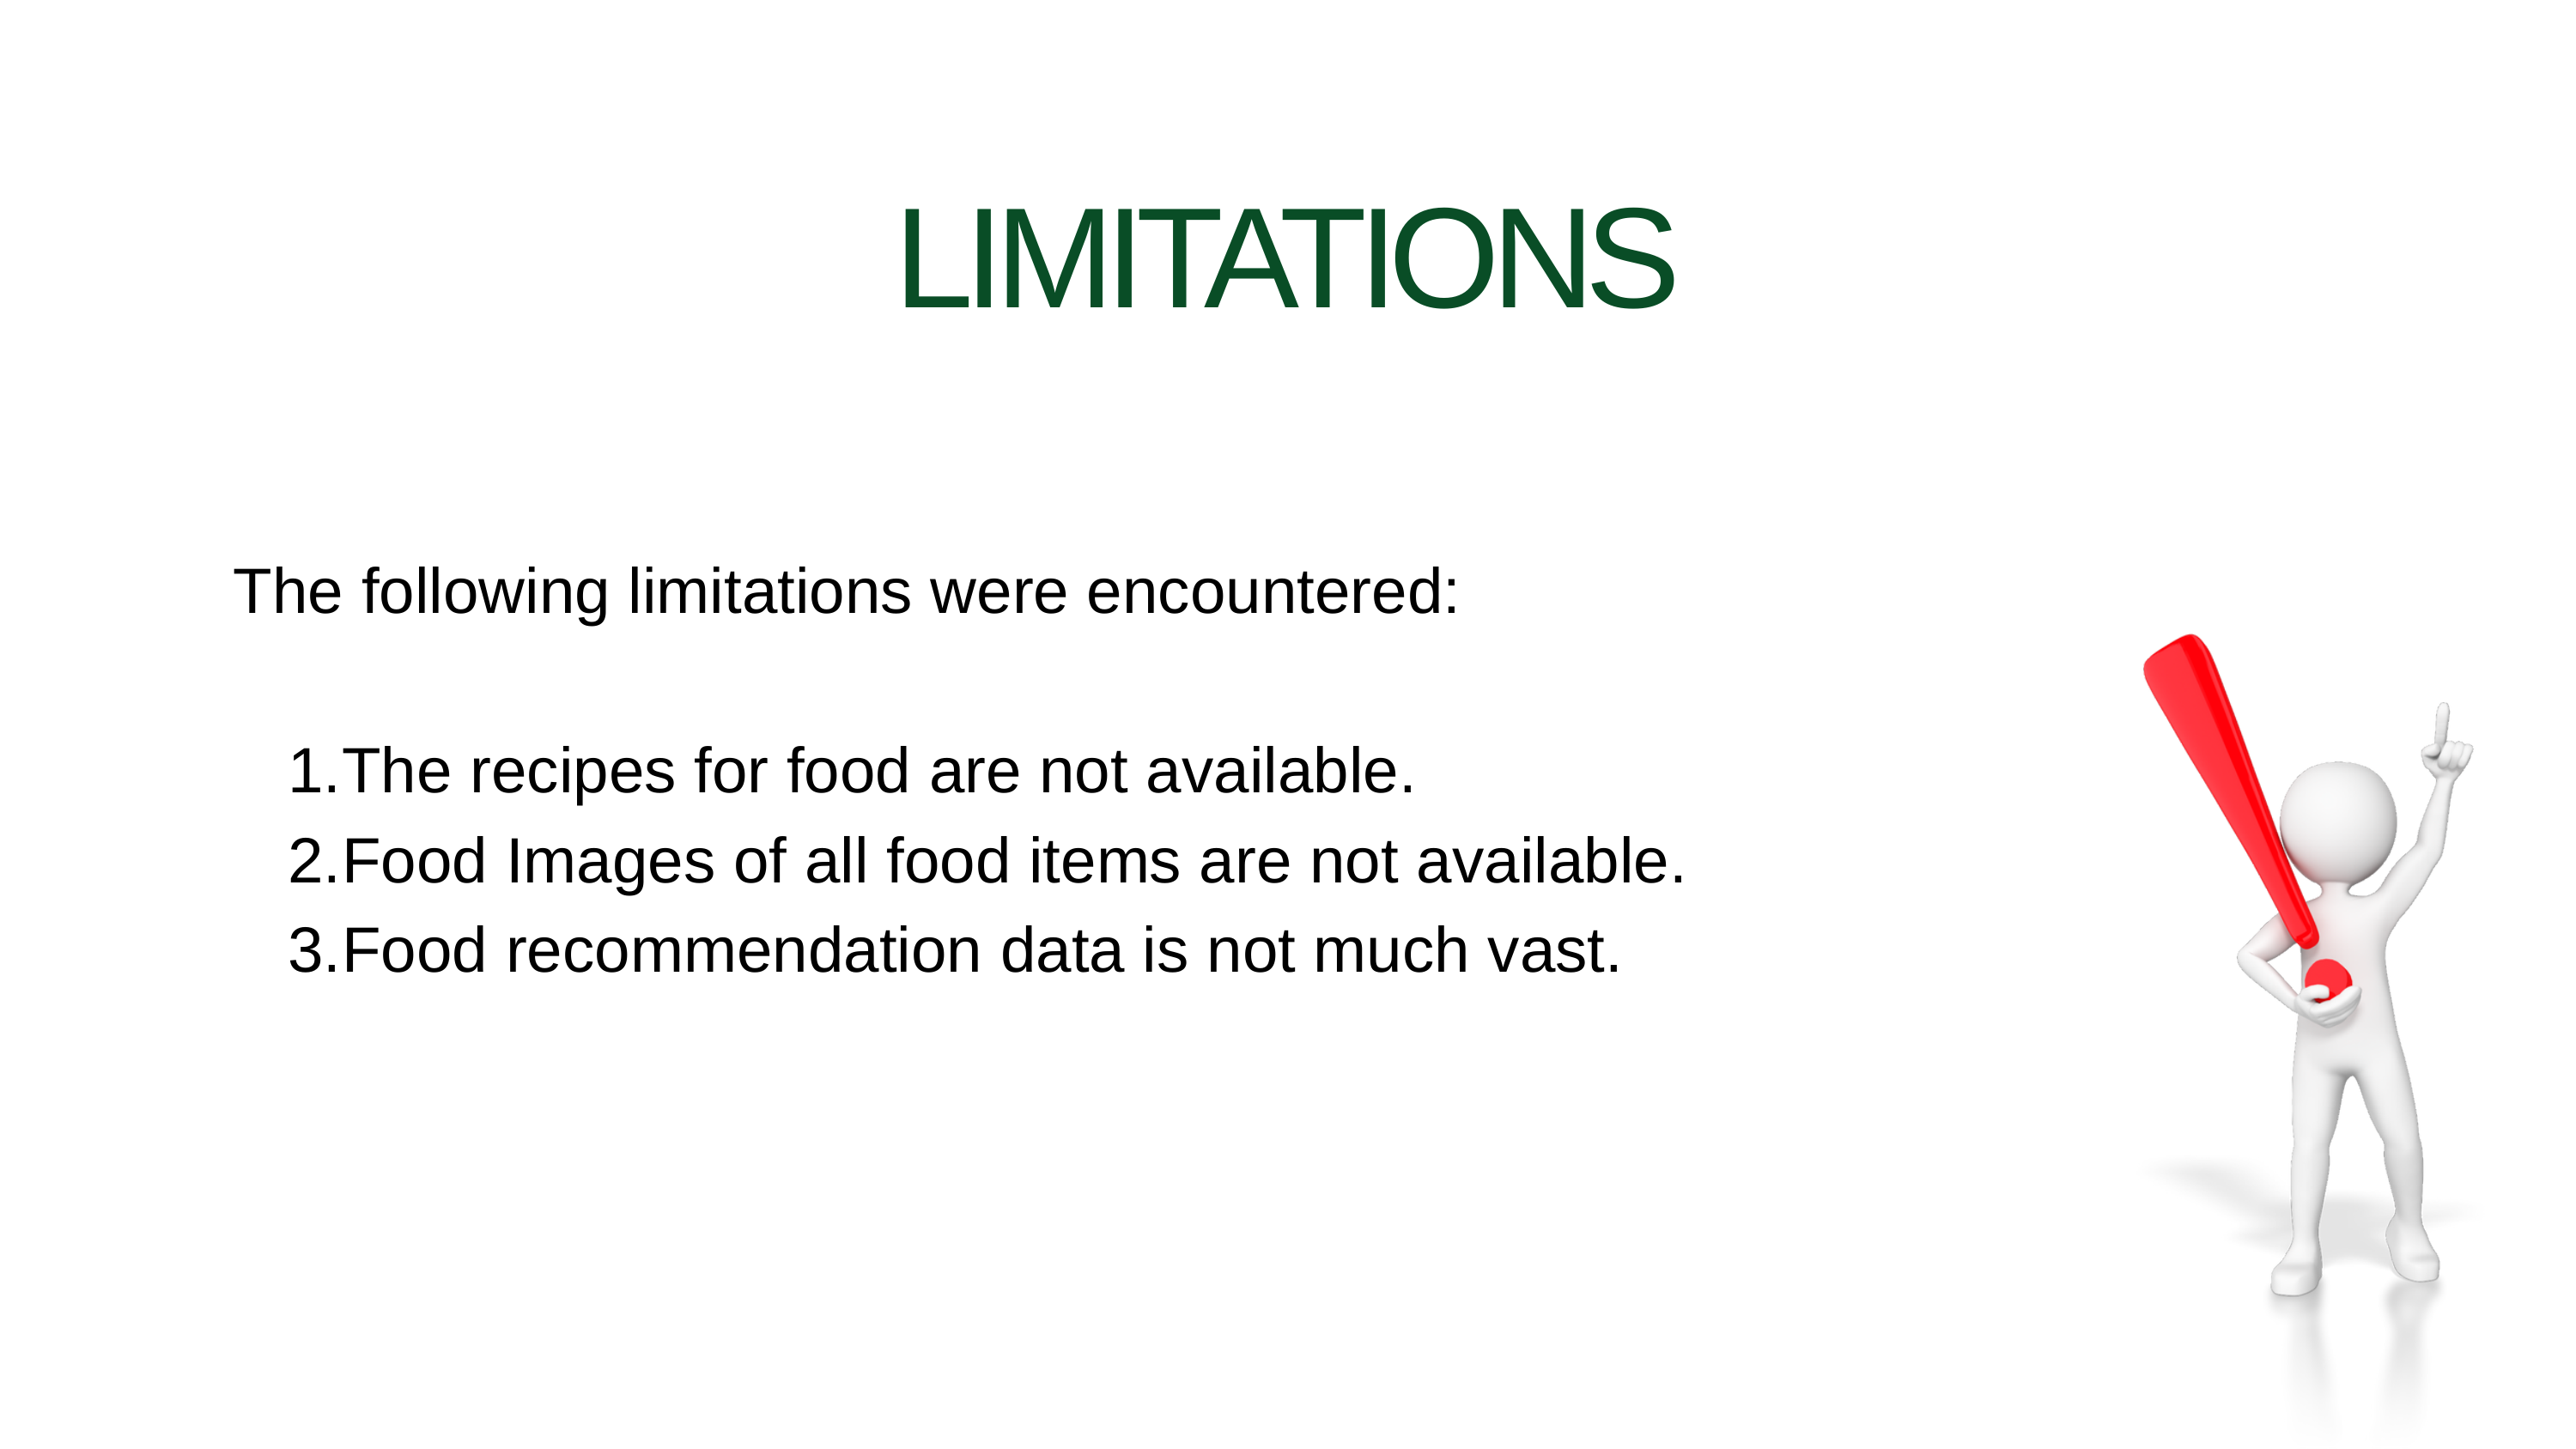

LIMITATIONS
The following limitations were encountered:

The recipes for food are not available.
Food Images of all food items are not available.
Food recommendation data is not much vast.